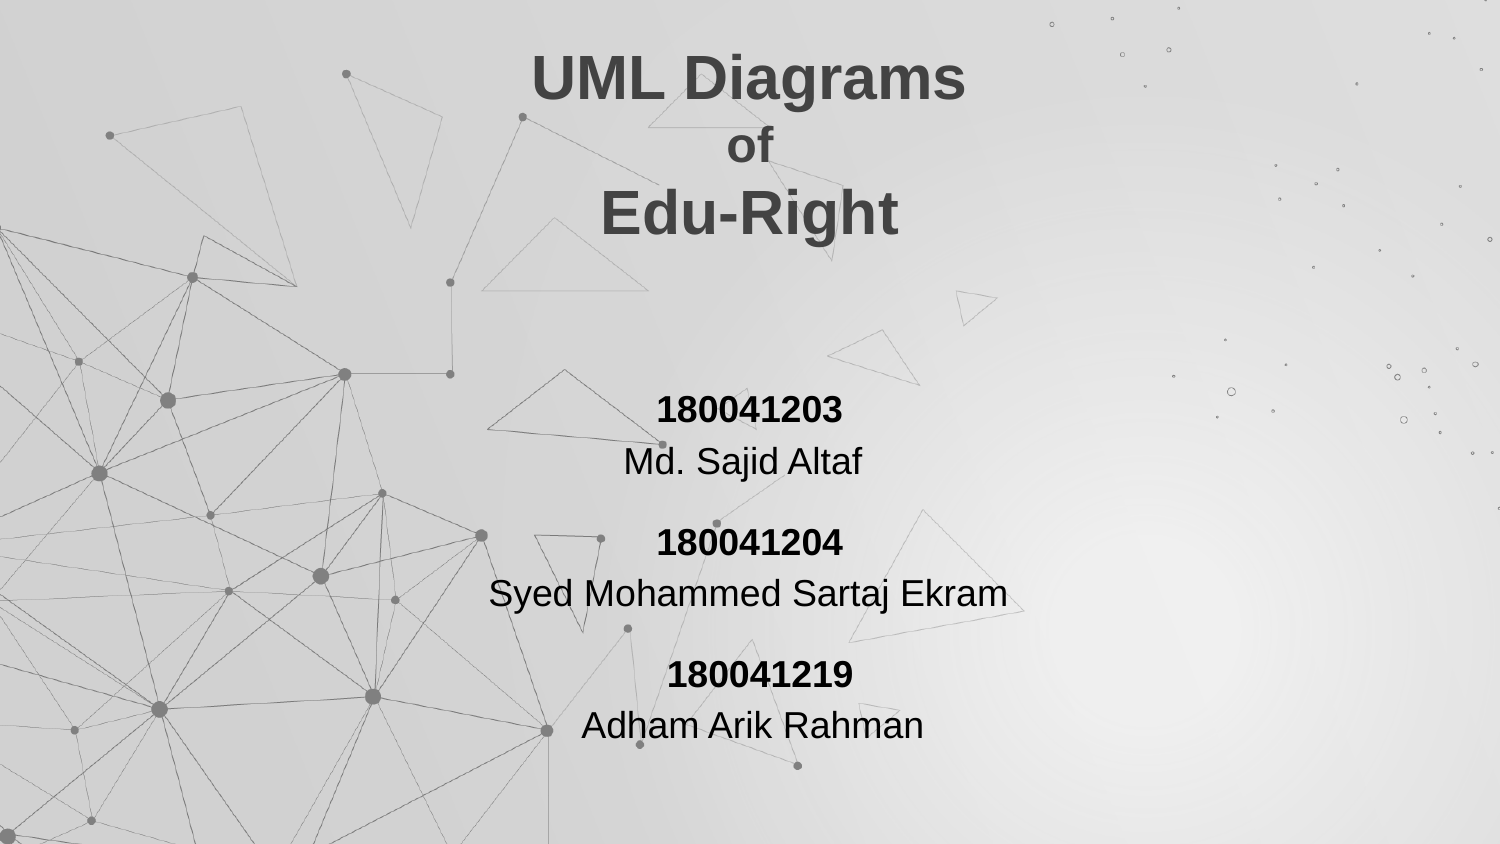

# UML Diagrams
of
Edu-Right
180041203
    Md. Sajid Altaf

180041204
                                  Syed Mohammed Sartaj Ekram

 180041219
   			Adham Arik Rahman